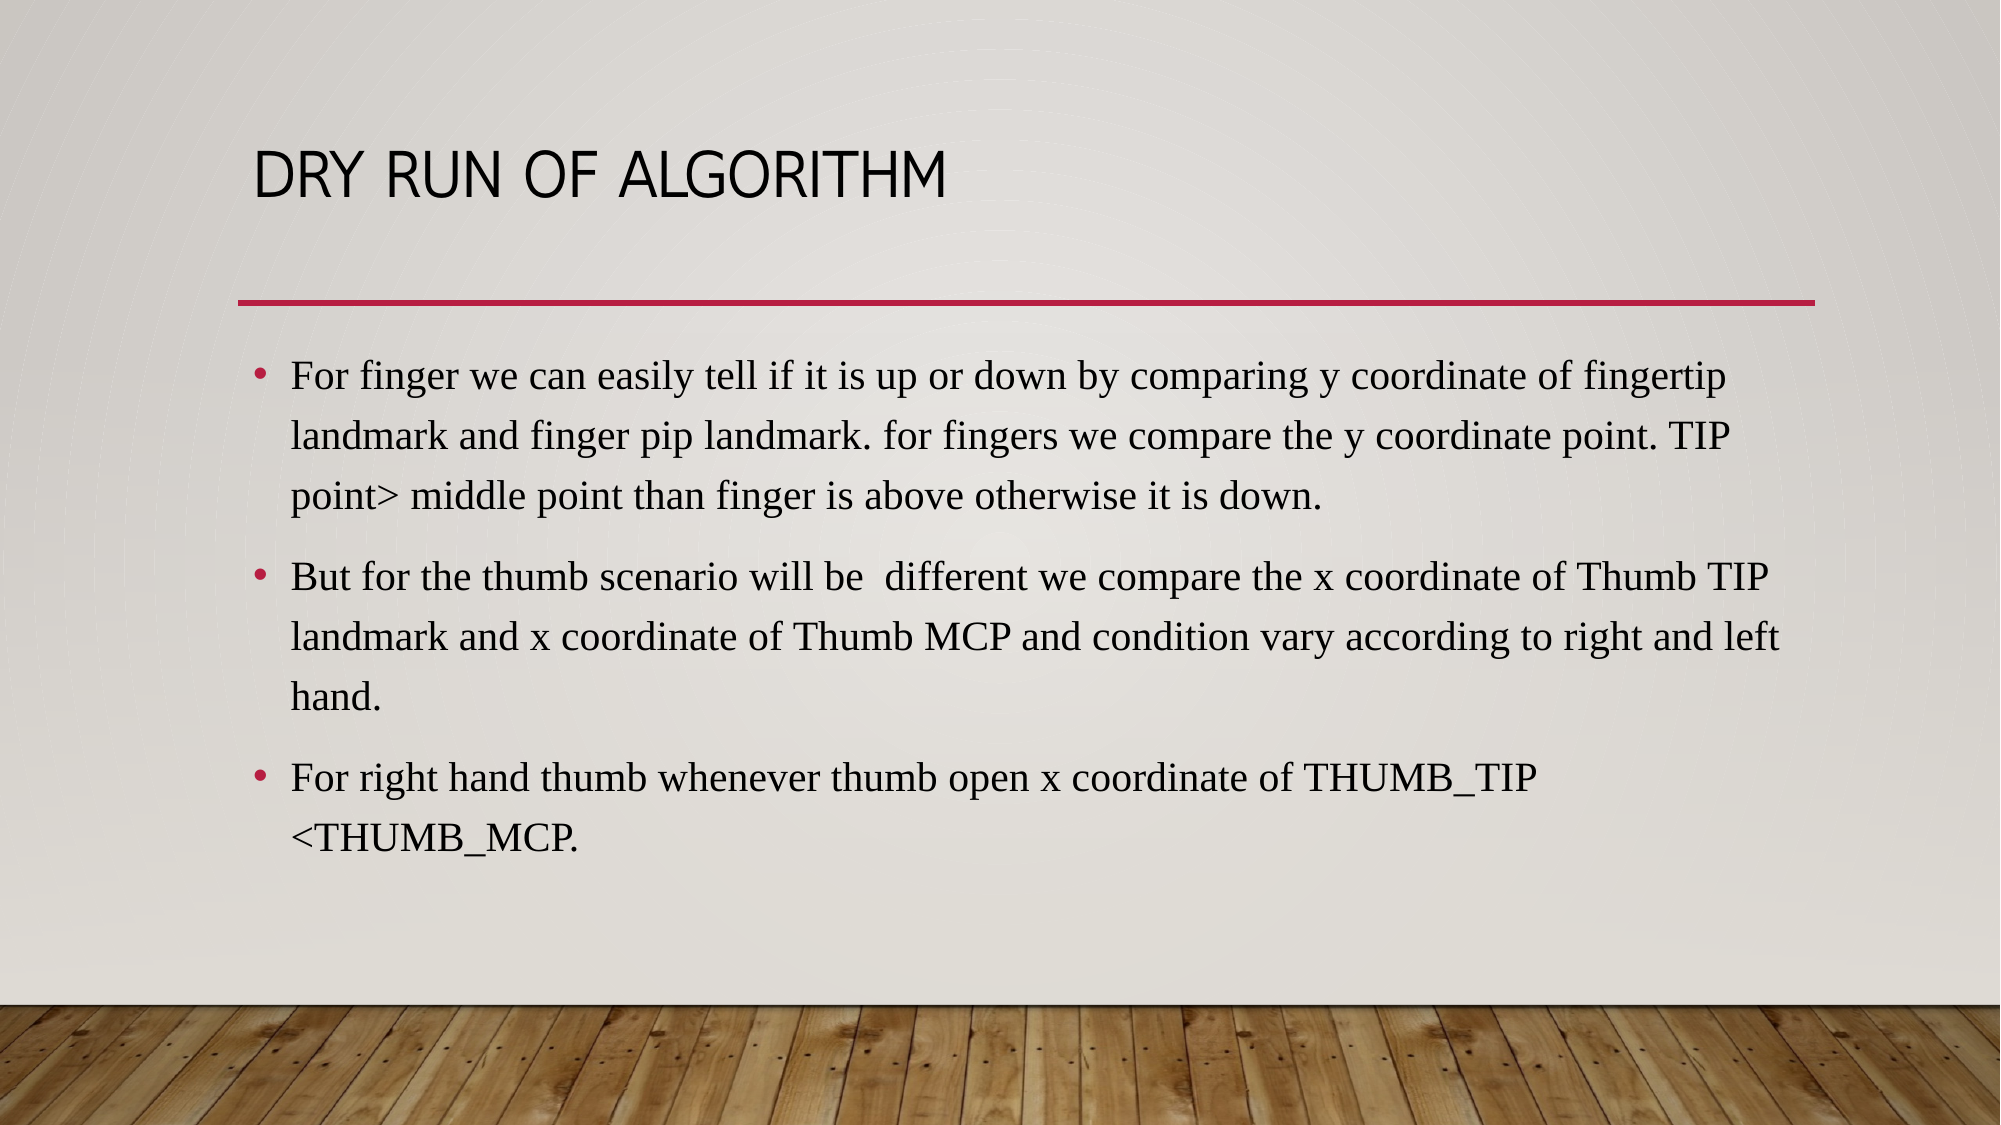

# DRY RUN OF ALGORITHM
For finger we can easily tell if it is up or down by comparing y coordinate of fingertip landmark and finger pip landmark. for fingers we compare the y coordinate point. TIP point> middle point than finger is above otherwise it is down.
But for the thumb scenario will be  different we compare the x coordinate of Thumb TIP landmark and x coordinate of Thumb MCP and condition vary according to right and left hand.
For right hand thumb whenever thumb open x coordinate of THUMB_TIP <THUMB_MCP.